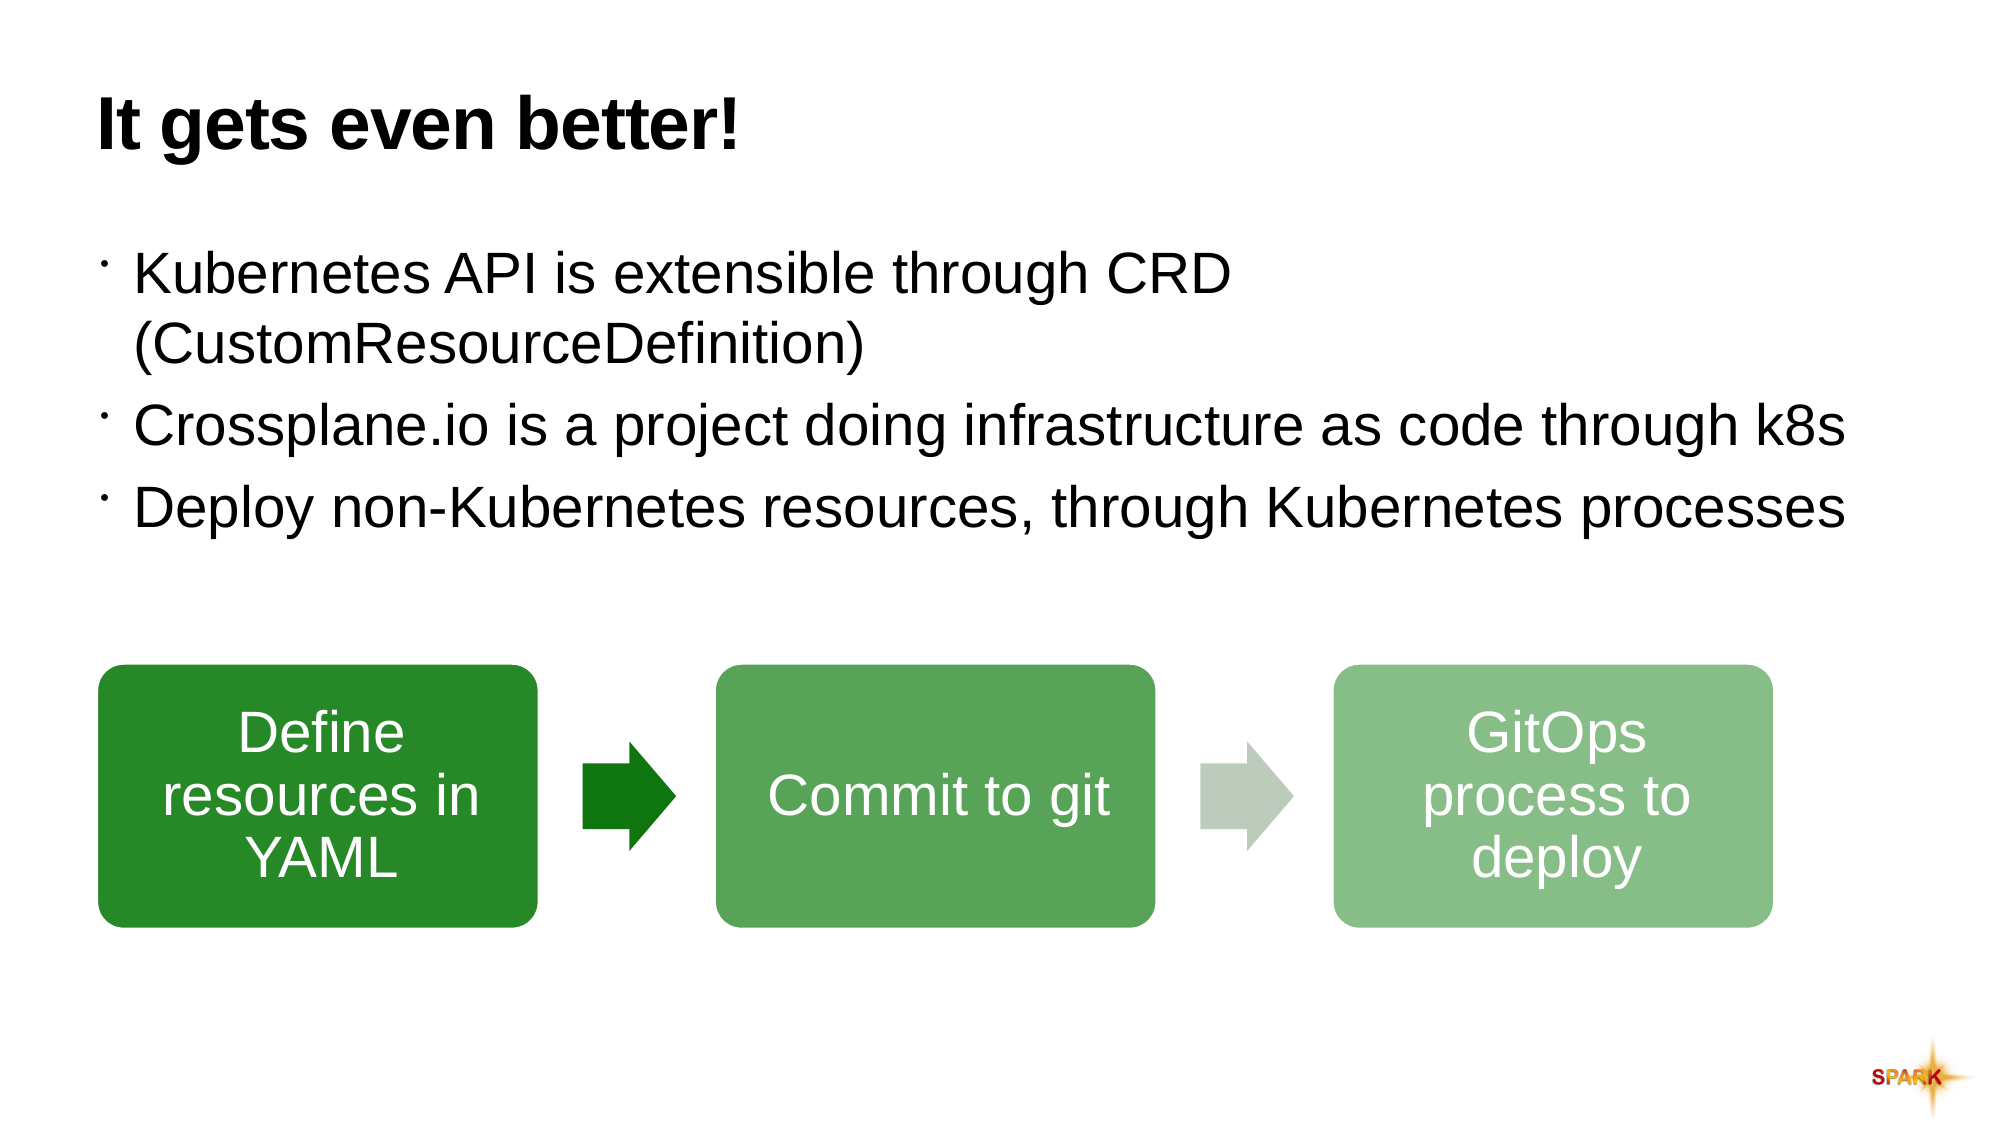

# It gets even better!
Kubernetes API is extensible through CRD (CustomResourceDefinition)
Crossplane.io is a project doing infrastructure as code through k8s
Deploy non-Kubernetes resources, through Kubernetes processes

Define resources in YAML

Commit to git

GitOps process to deploy